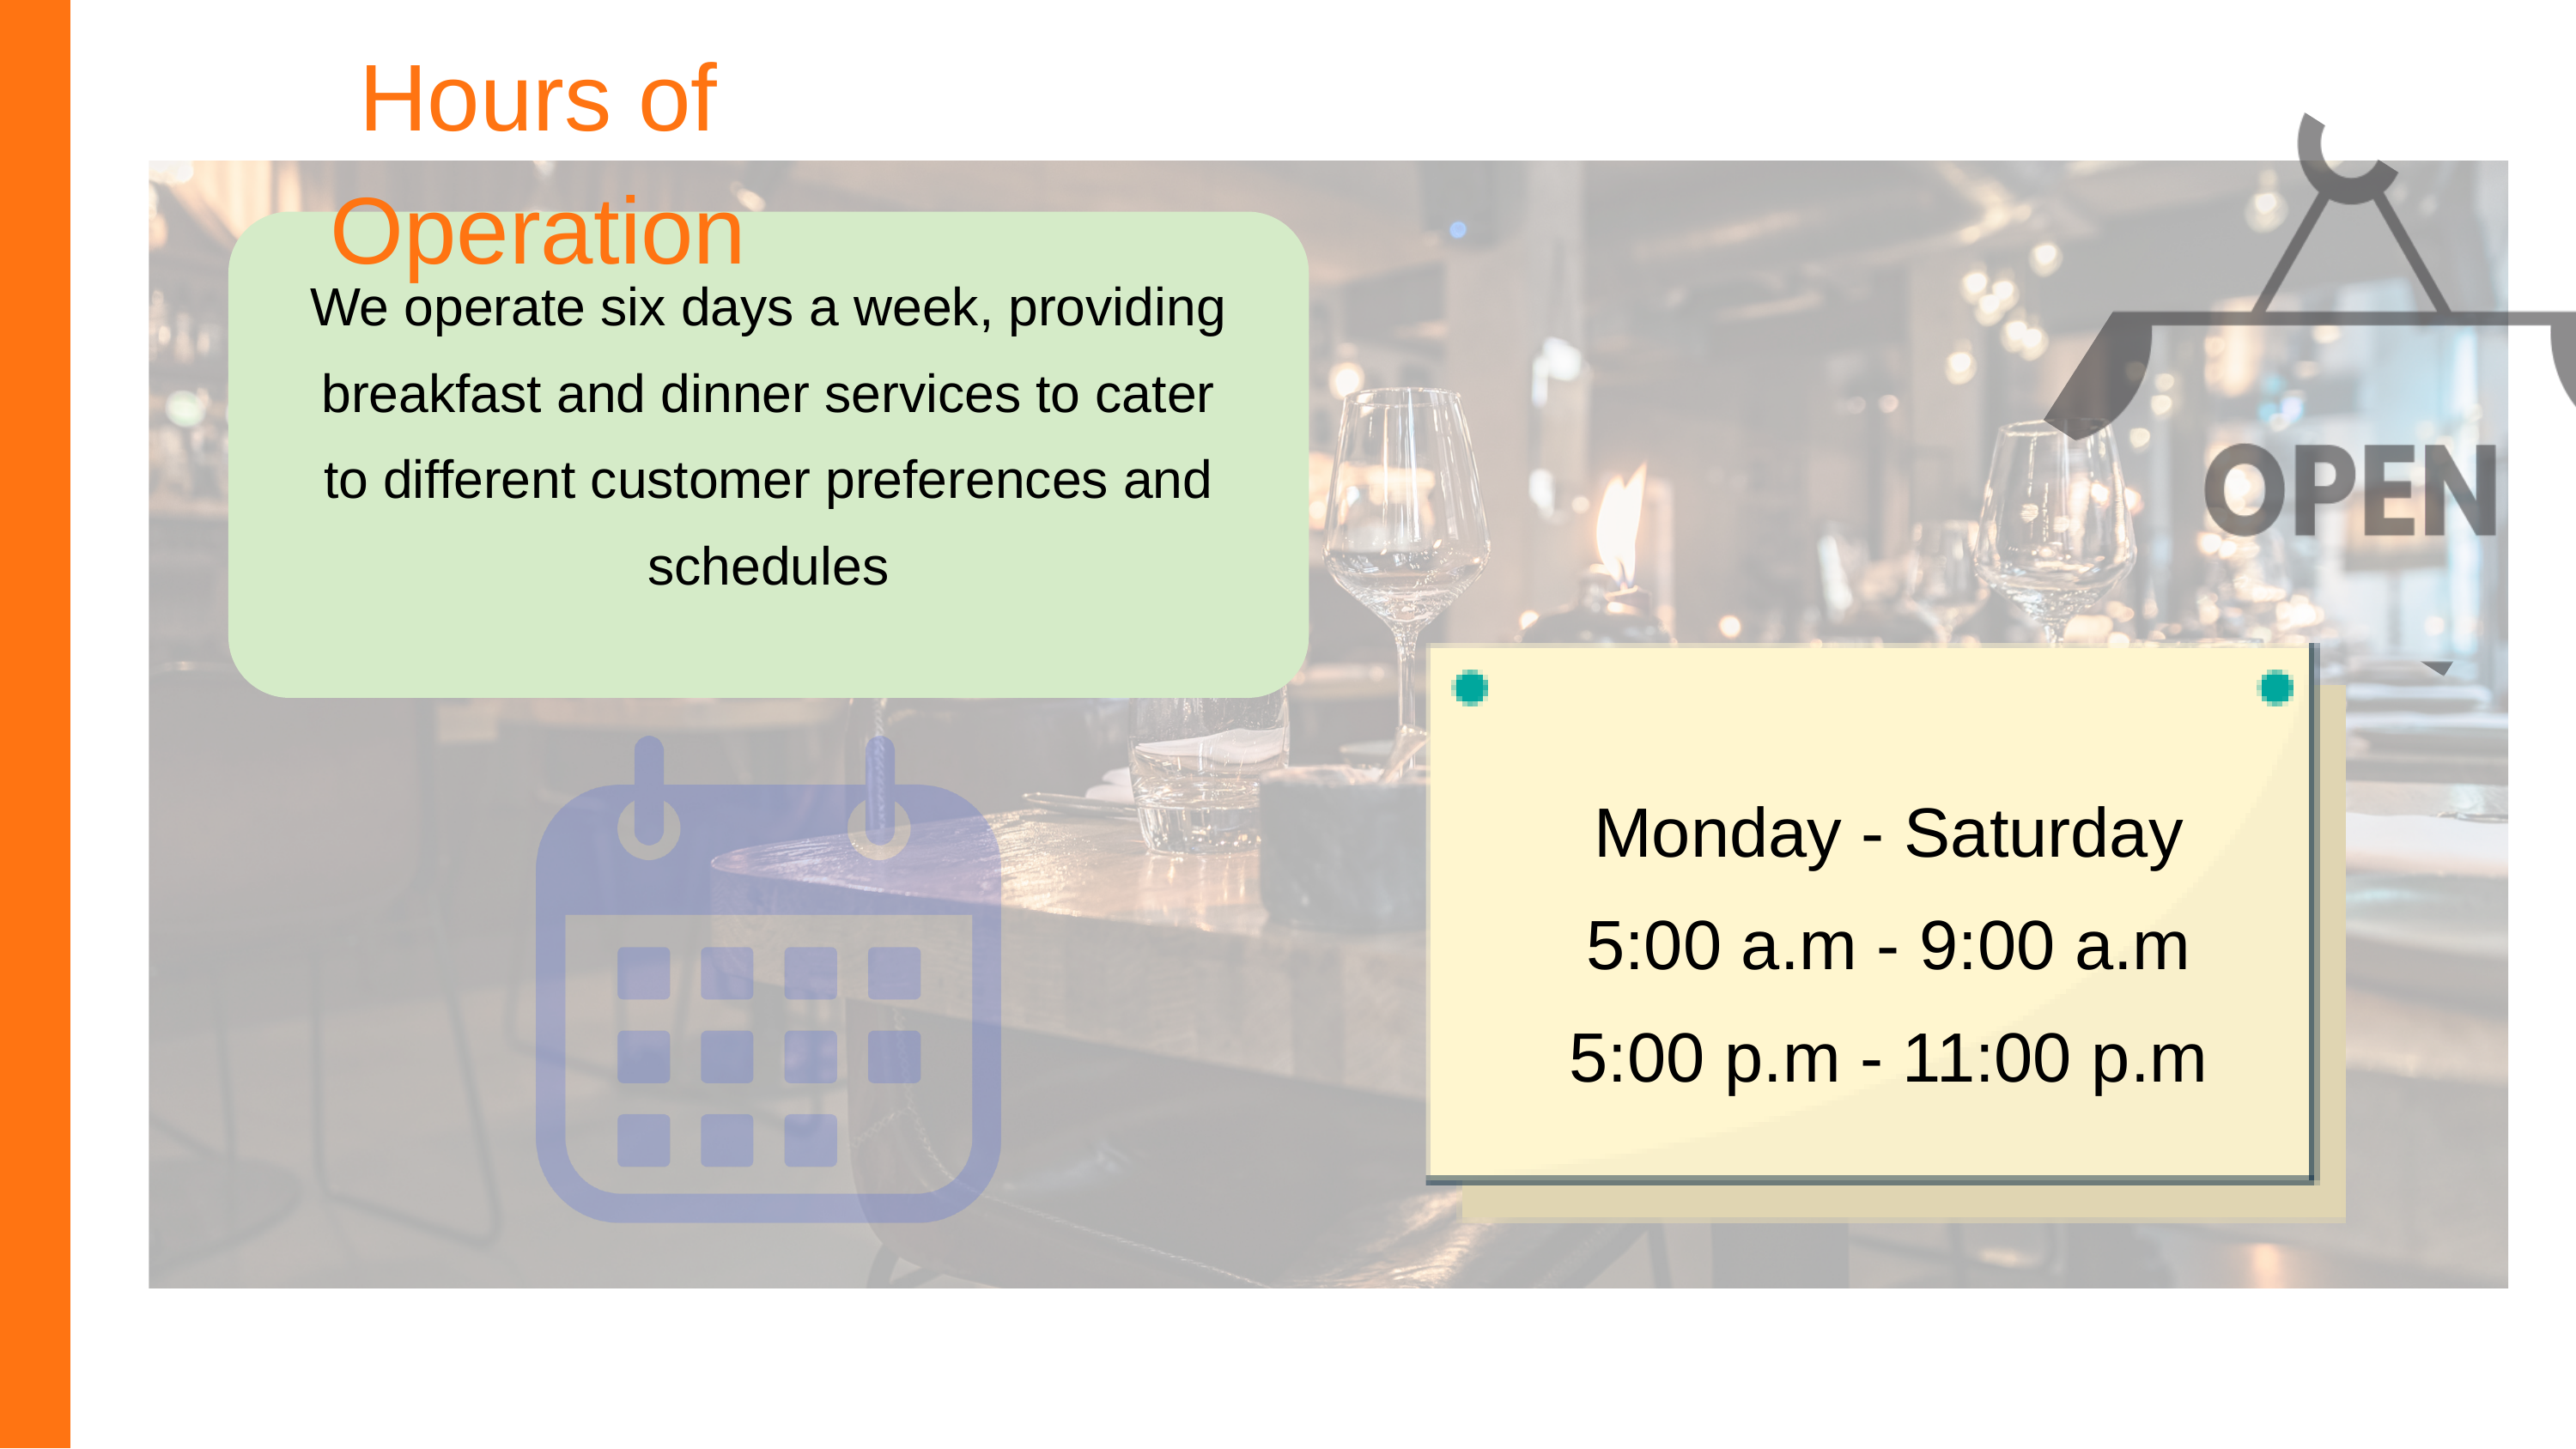

Hours of Operation

We operate six days a week, providing breakfast and dinner services to cater to different customer preferences and schedules

Monday - Saturday
5:00 a.m - 9:00 a.m
5:00 p.m - 11:00 p.m